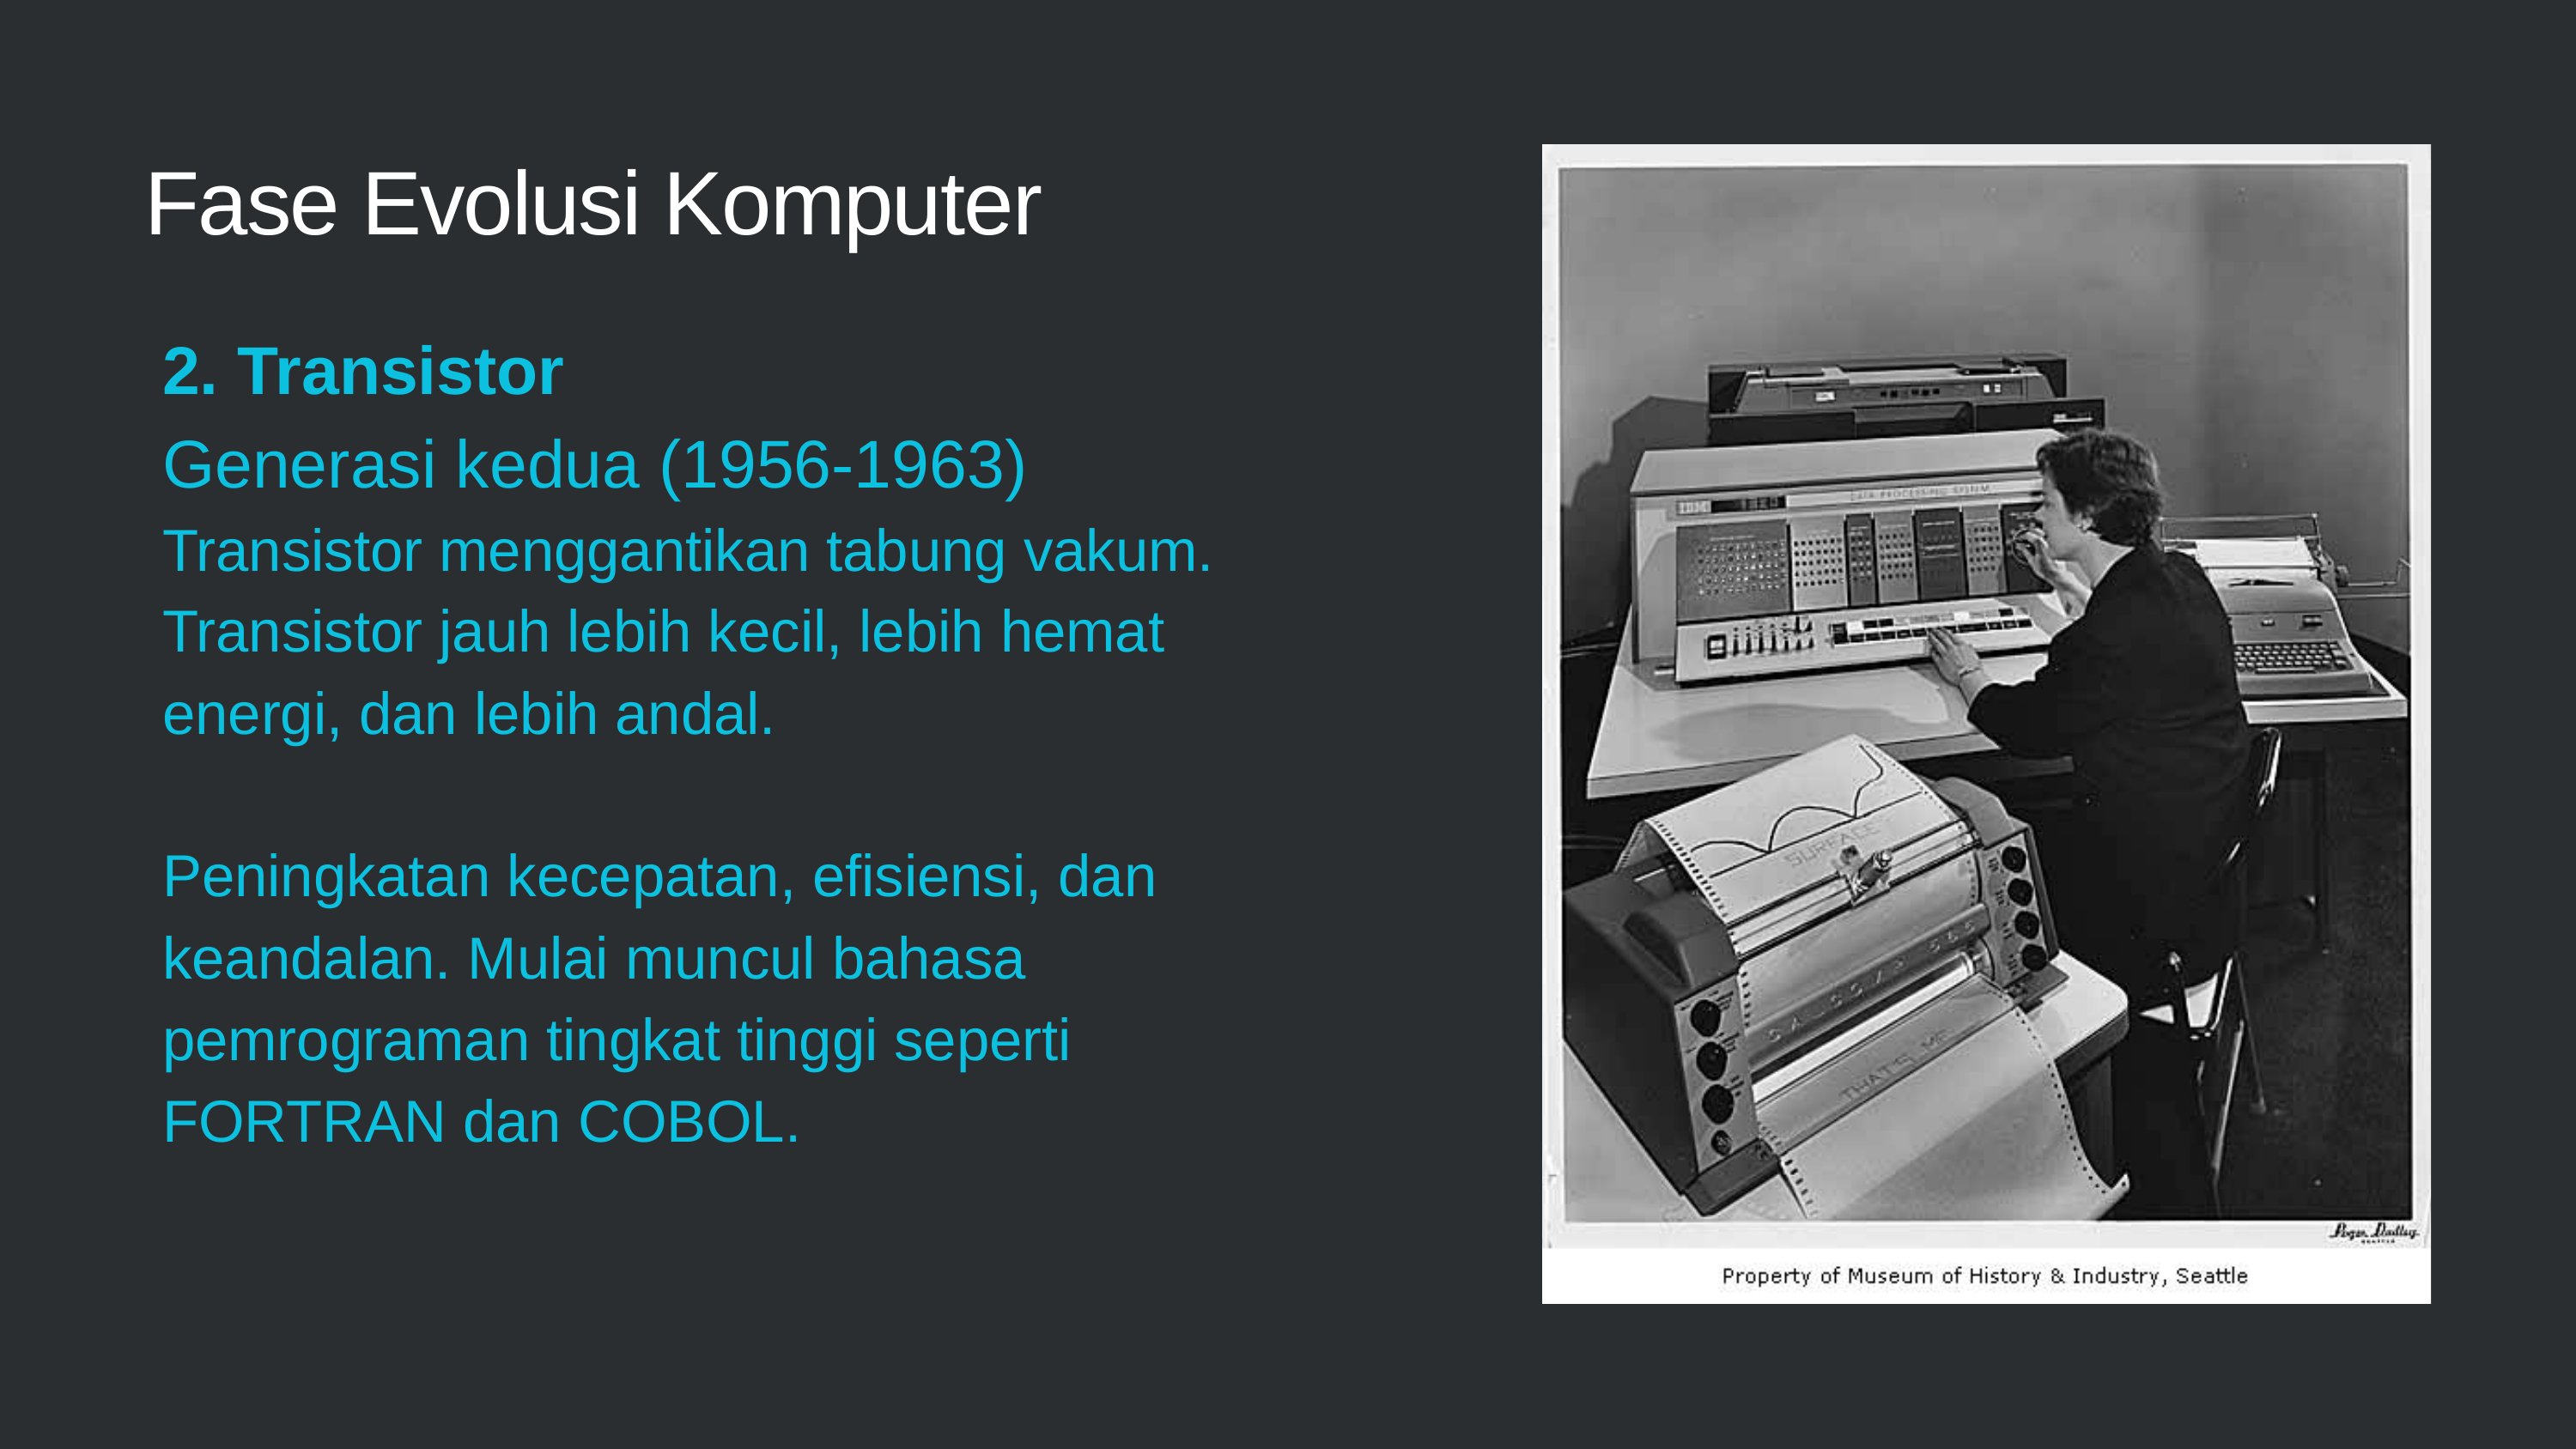

Fase Evolusi Komputer

2. Transistor
Generasi kedua (1956-1963)
Transistor menggantikan tabung vakum. Transistor jauh lebih kecil, lebih hemat energi, dan lebih andal.

Peningkatan kecepatan, efisiensi, dan keandalan. Mulai muncul bahasa pemrograman tingkat tinggi seperti FORTRAN dan COBOL.